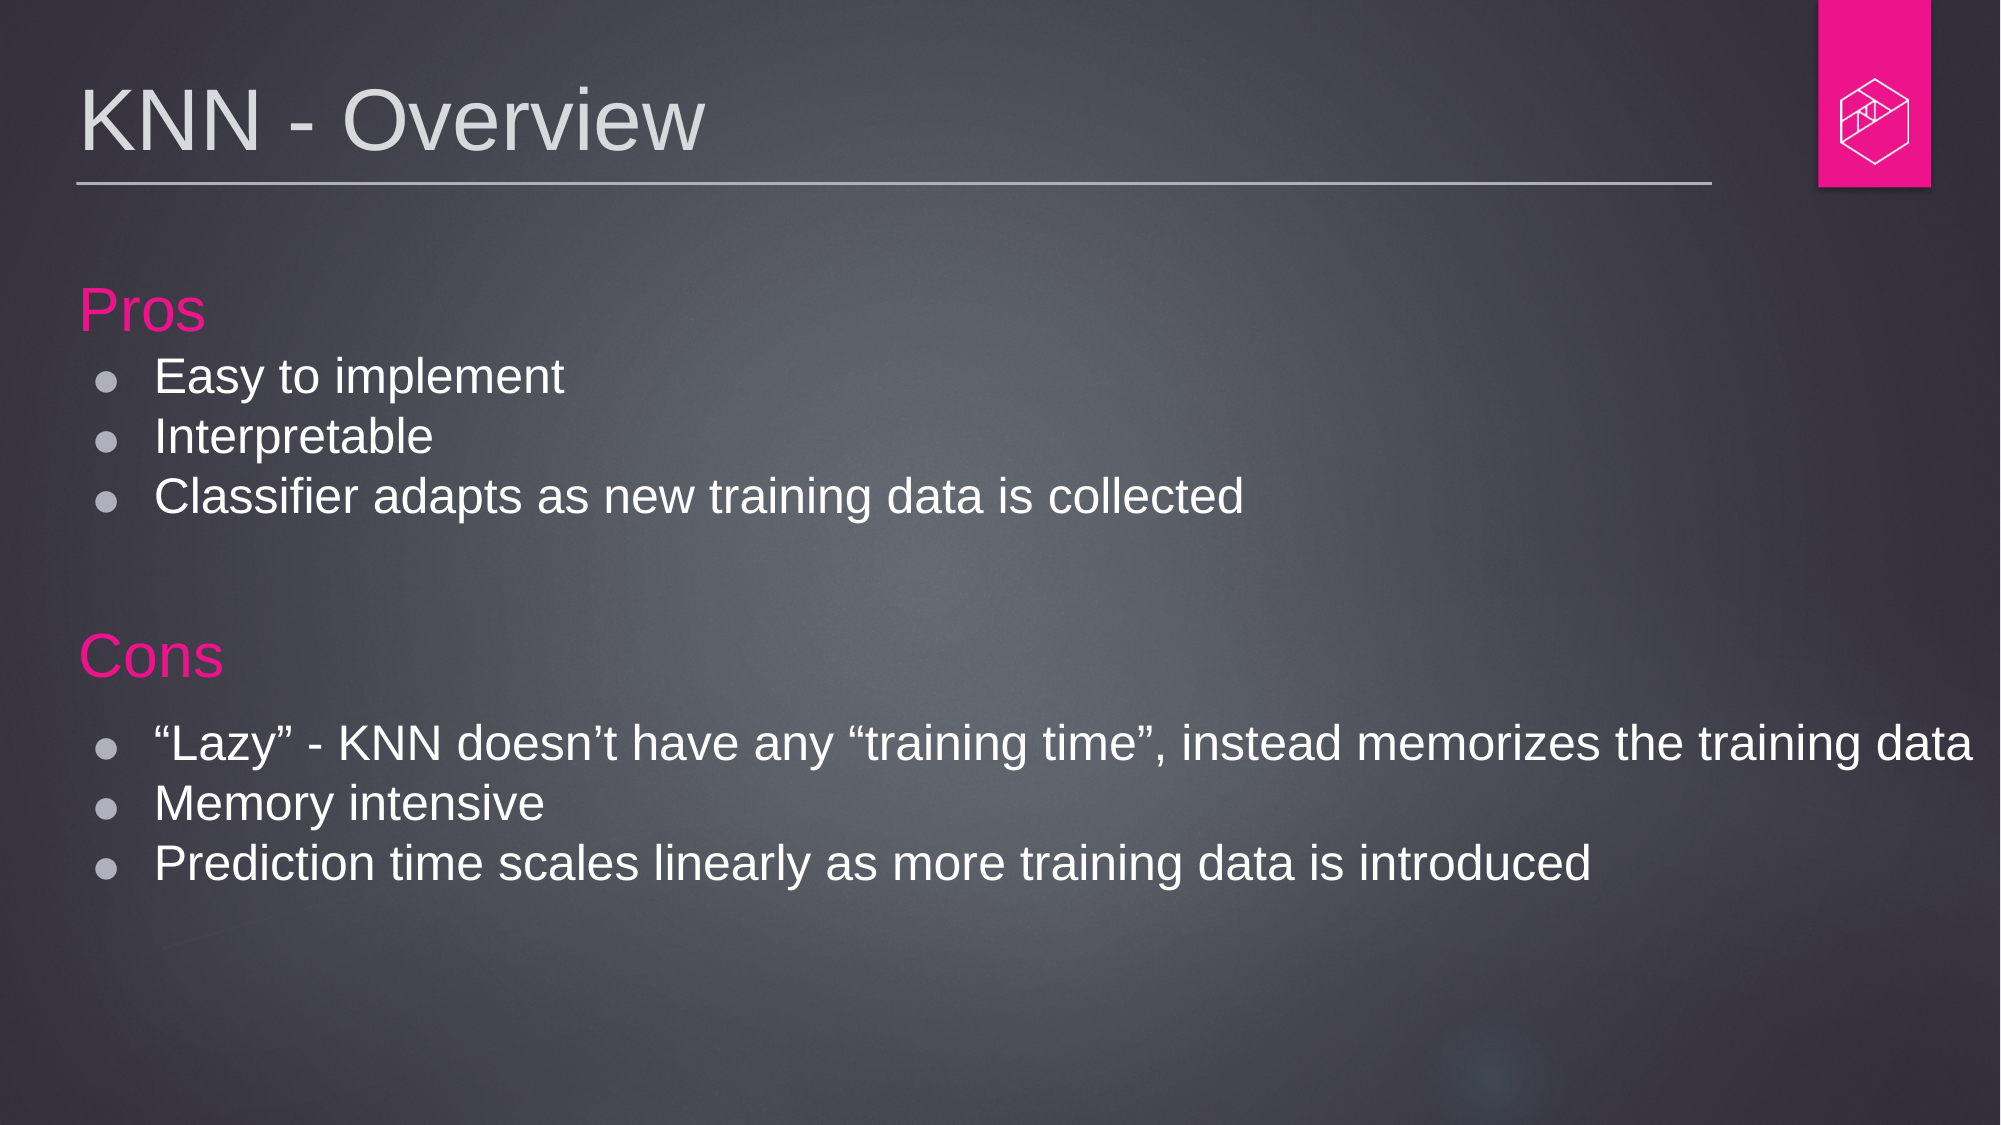

# KNN - Overview
Pros
Easy to implement
Interpretable
Classifier adapts as new training data is collected

Cons
“Lazy” - KNN doesn’t have any “training time”, instead memorizes the training data
Memory intensive
Prediction time scales linearly as more training data is introduced